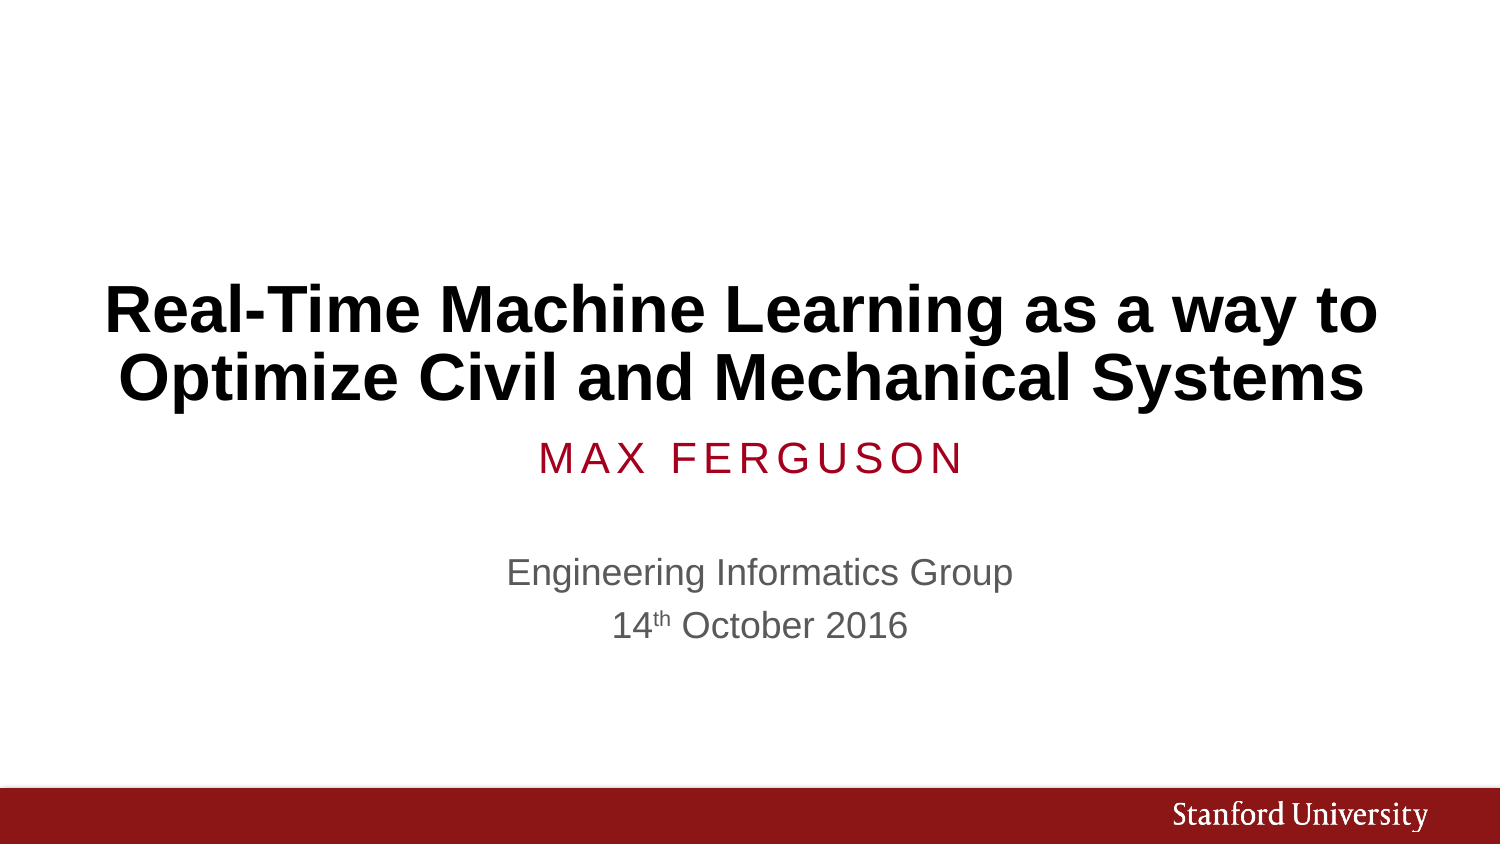

# Real-Time Machine Learning as a way to Optimize Civil and Mechanical Systems
Max Ferguson
Engineering Informatics Group
14th October 2016